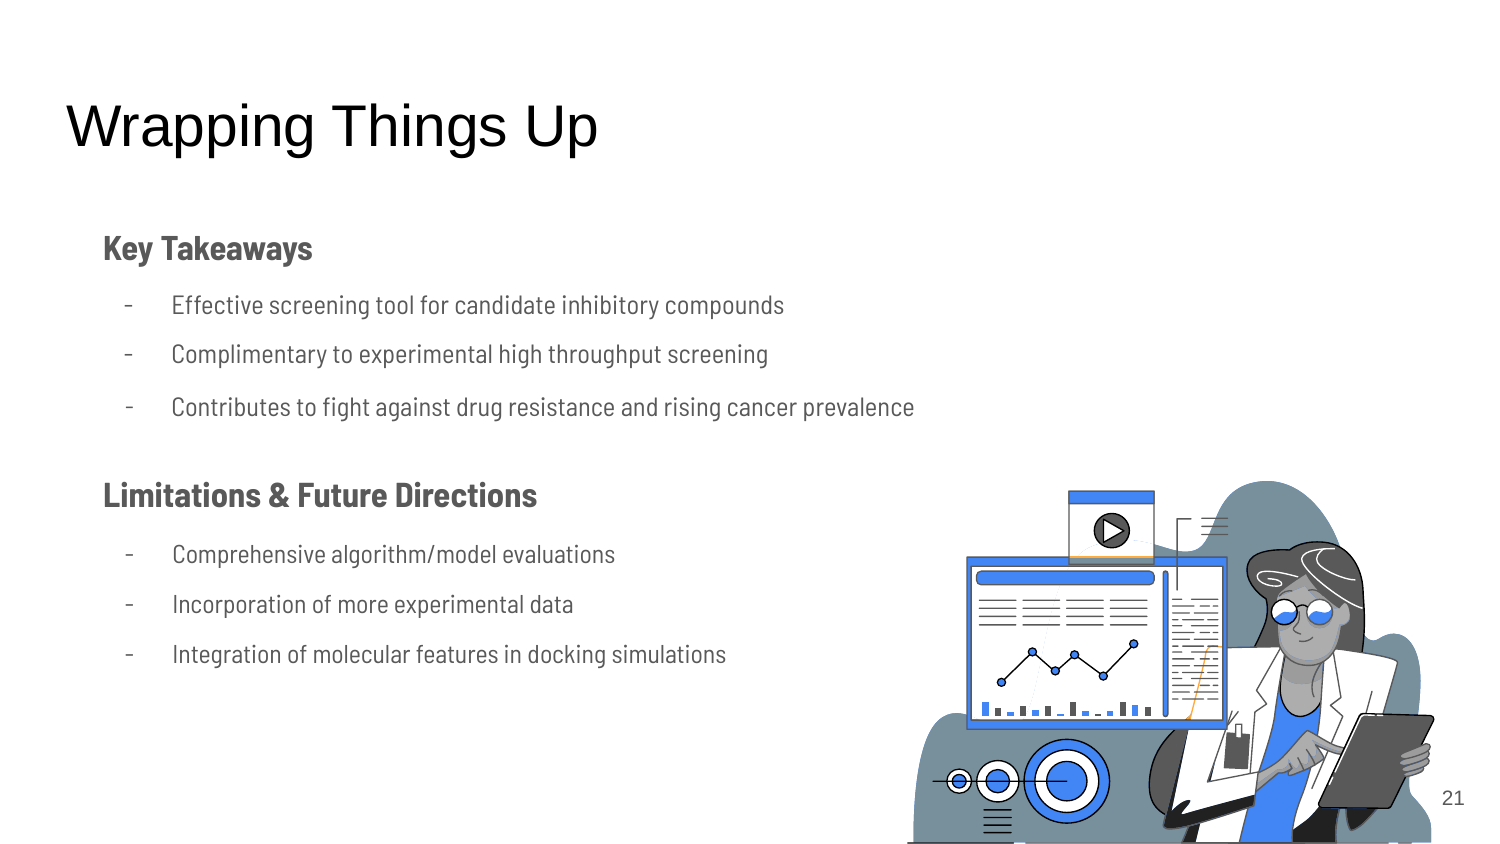

# Wrapping Things Up
Key Takeaways
Effective screening tool for candidate inhibitory compounds
Complimentary to experimental high throughput screening
Contributes to fight against drug resistance and rising cancer prevalence
Limitations & Future Directions
Comprehensive algorithm/model evaluations
Incorporation of more experimental data
Integration of molecular features in docking simulations

21